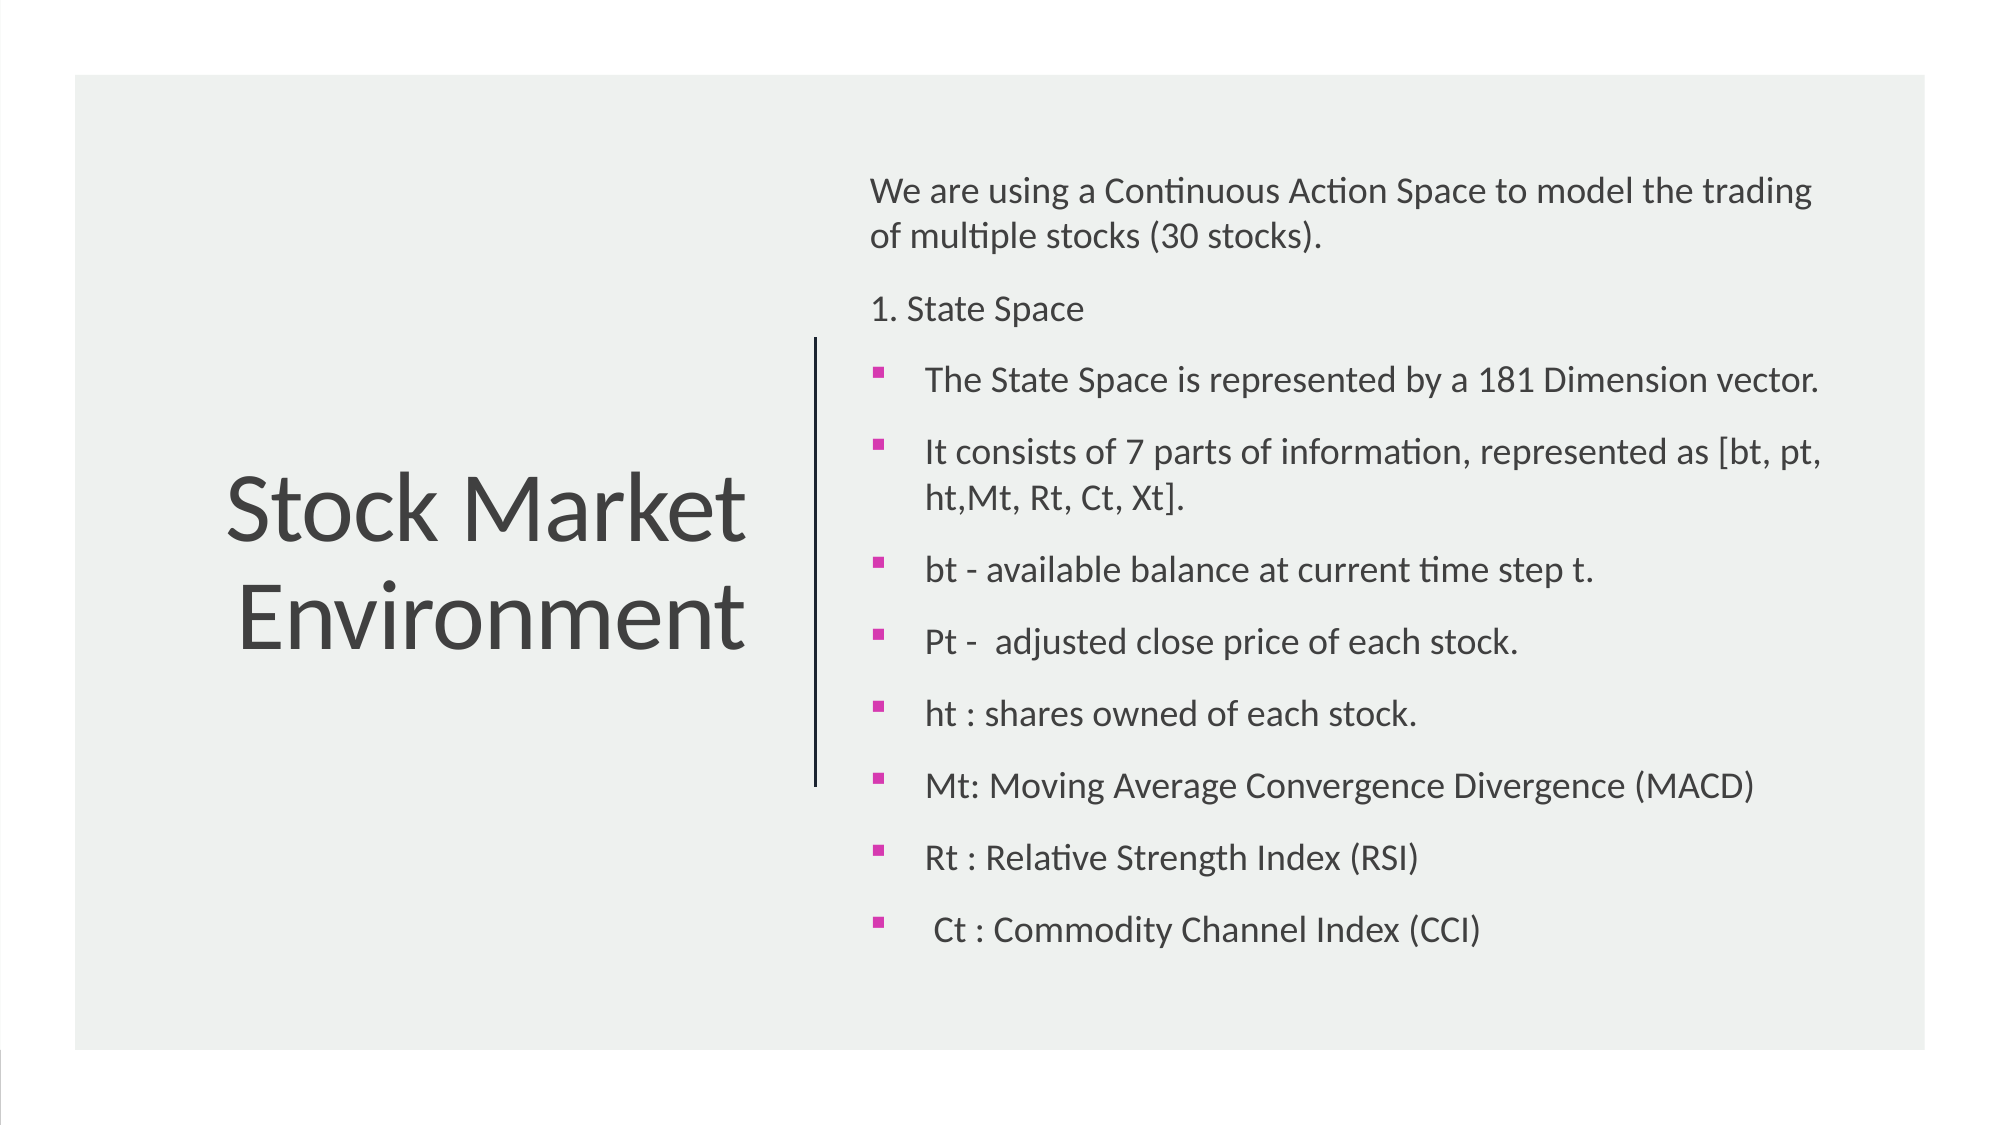

We are using a Continuous Action Space to model the trading of multiple stocks (30 stocks).
1. State Space
The State Space is represented by a 181 Dimension vector.
It consists of 7 parts of information, represented as [bt, pt, ht,Mt, Rt, Ct, Xt].
bt - available balance at current time step t.
Pt -  adjusted close price of each stock.
ht : shares owned of each stock.
Mt: Moving Average Convergence Divergence (MACD)
Rt : Relative Strength Index (RSI)
 Ct : Commodity Channel Index (CCI)

# Stock Market Environment